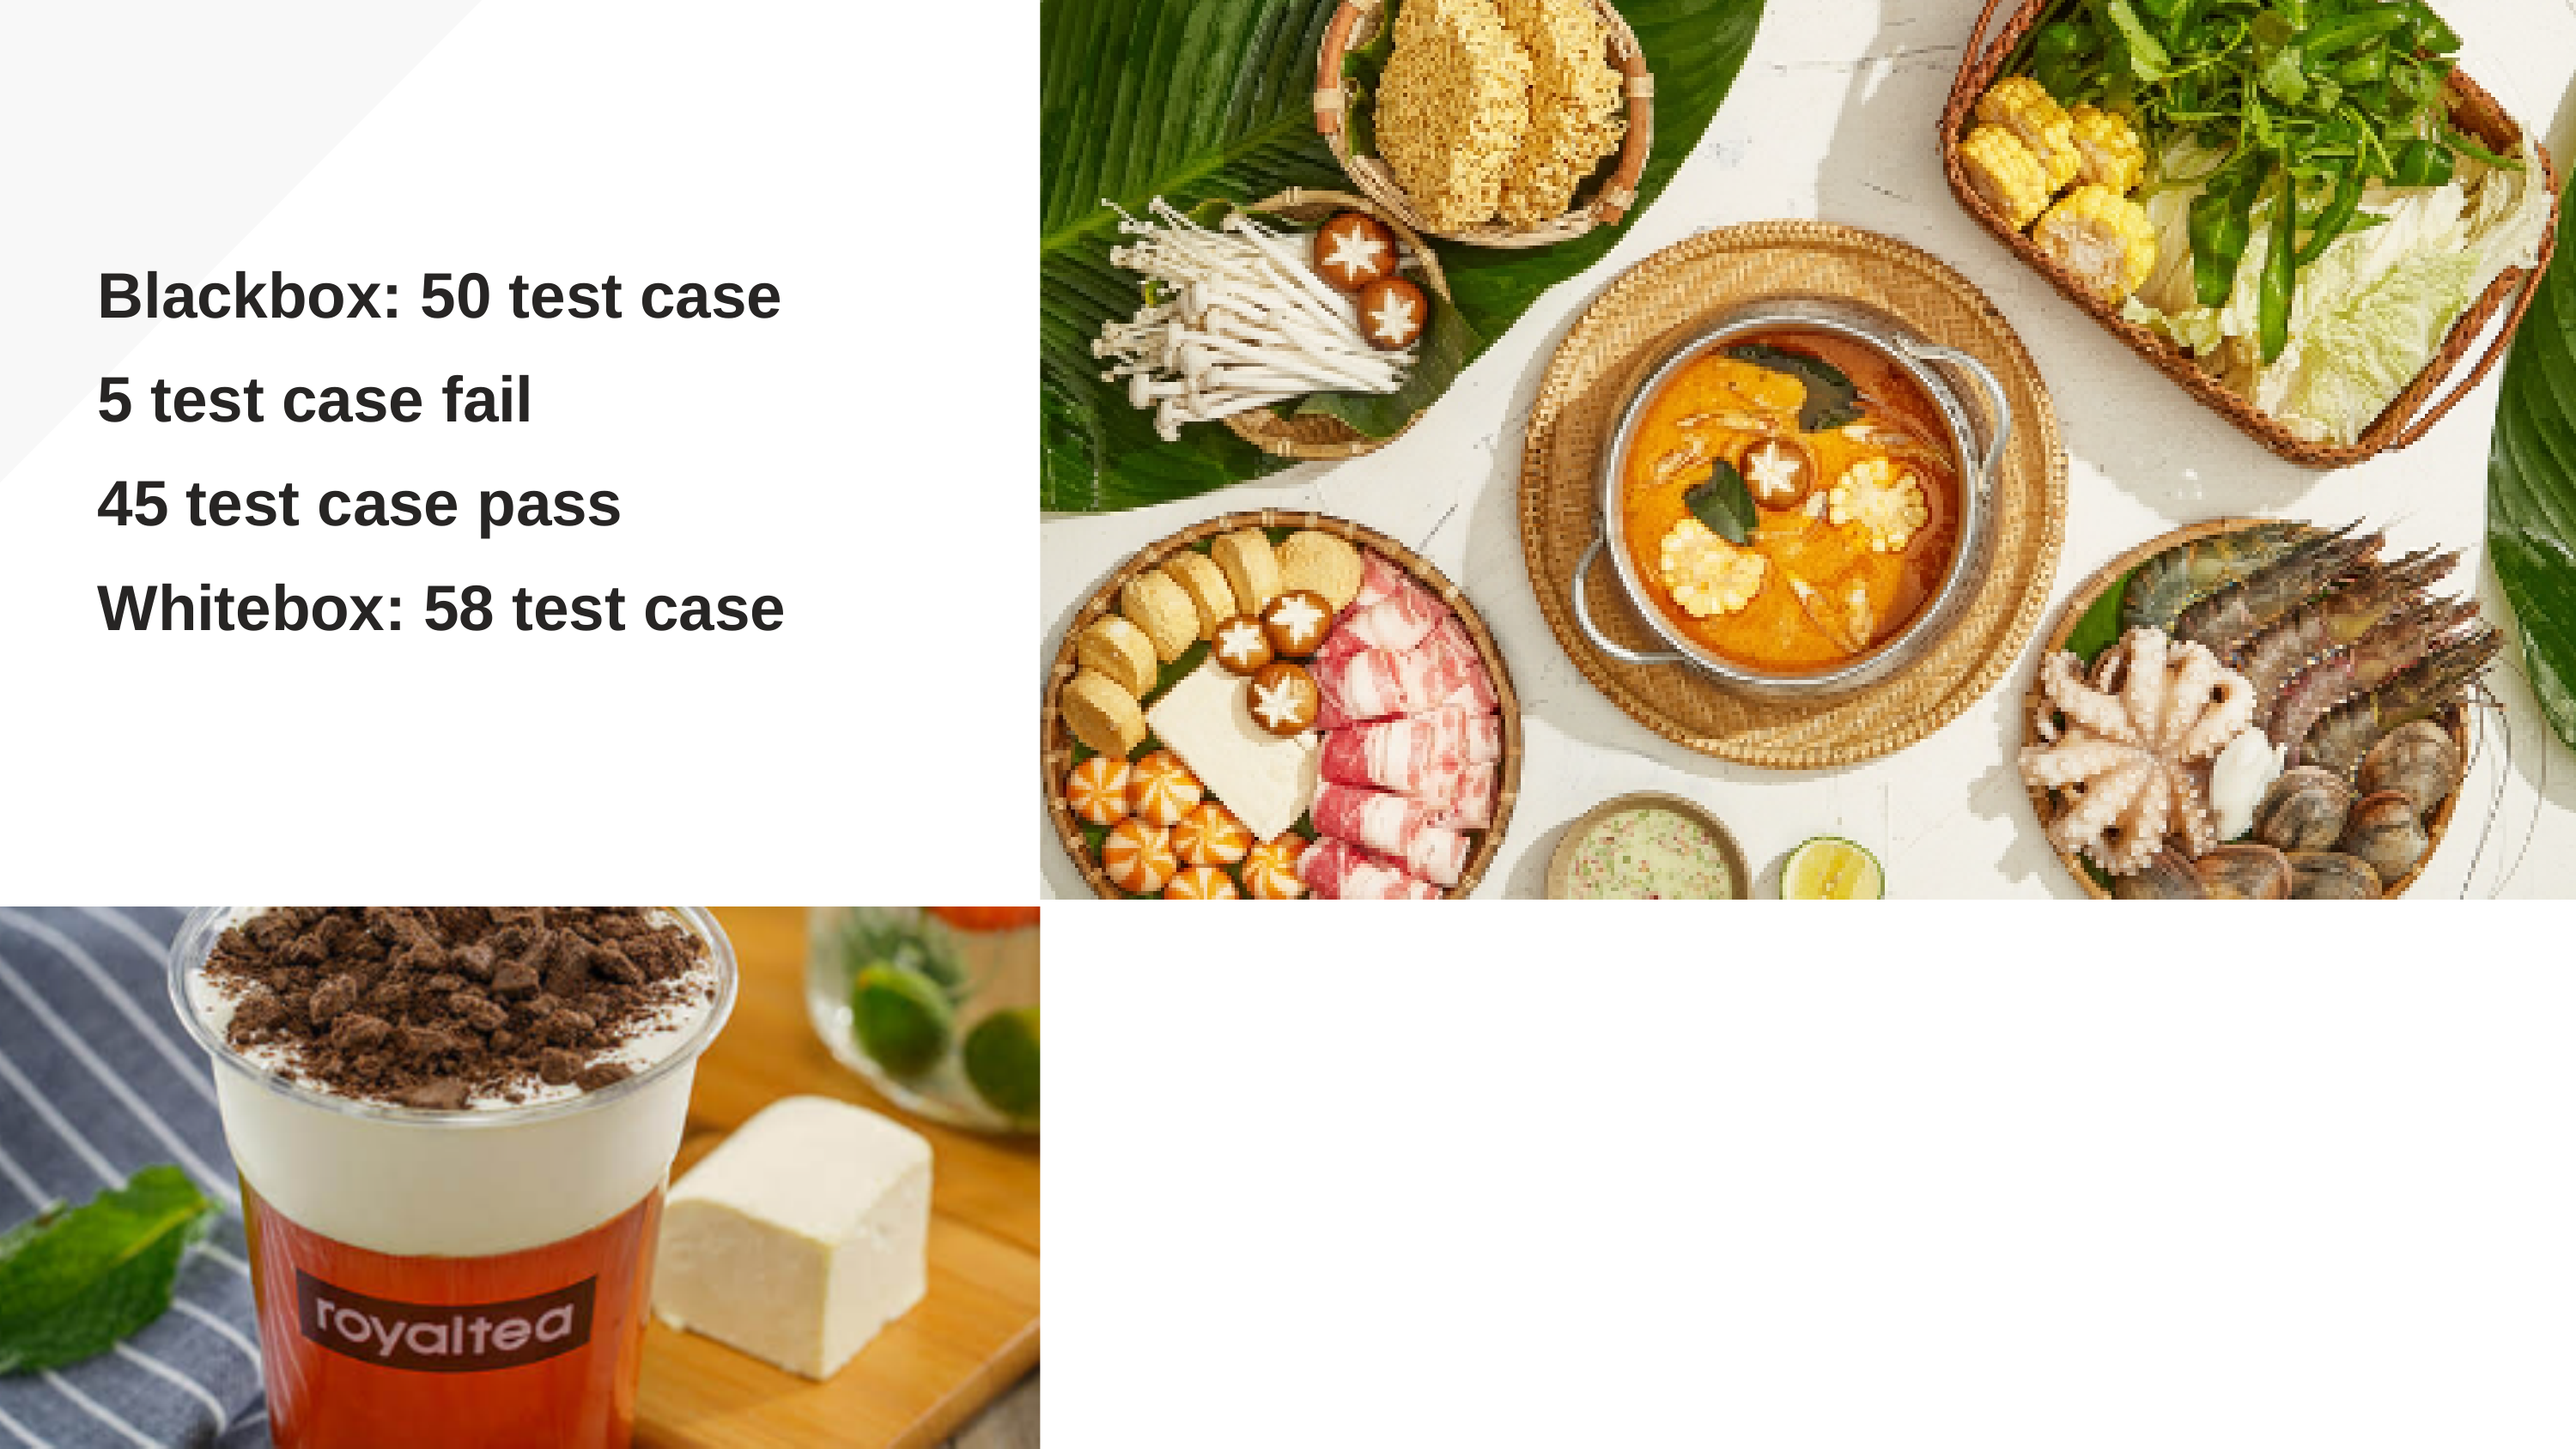

Blackbox: 50 test case
5 test case fail
45 test case pass
Whitebox: 58 test case